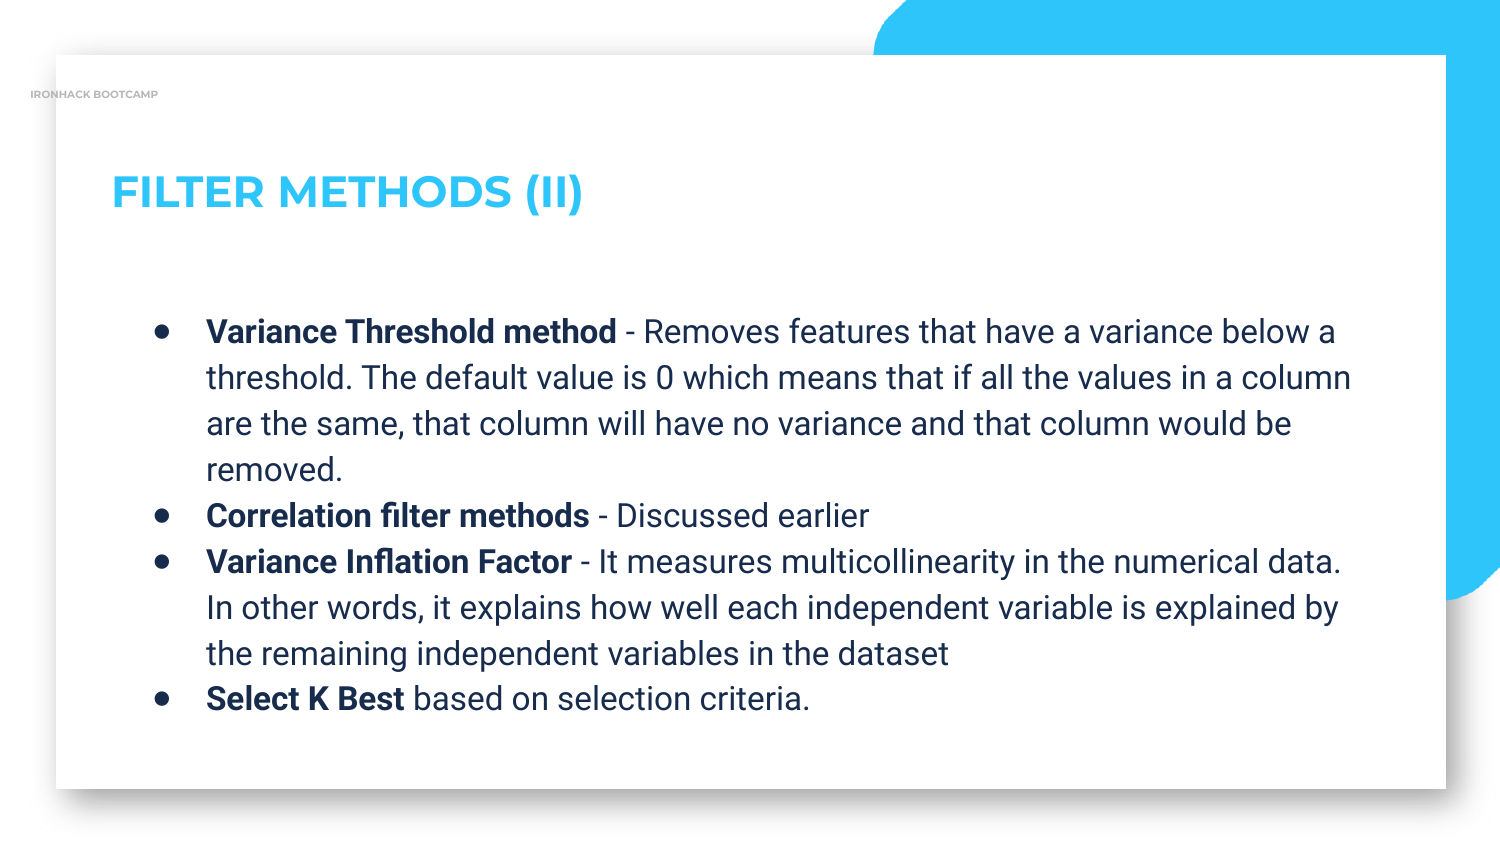

IRONHACK BOOTCAMP
FILTER METHODS (II)

Variance Threshold method - Removes features that have a variance below a threshold. The default value is 0 which means that if all the values in a column are the same, that column will have no variance and that column would be removed.
Correlation filter methods - Discussed earlier
Variance Inflation Factor - It measures multicollinearity in the numerical data. In other words, it explains how well each independent variable is explained by the remaining independent variables in the dataset
Select K Best based on selection criteria.